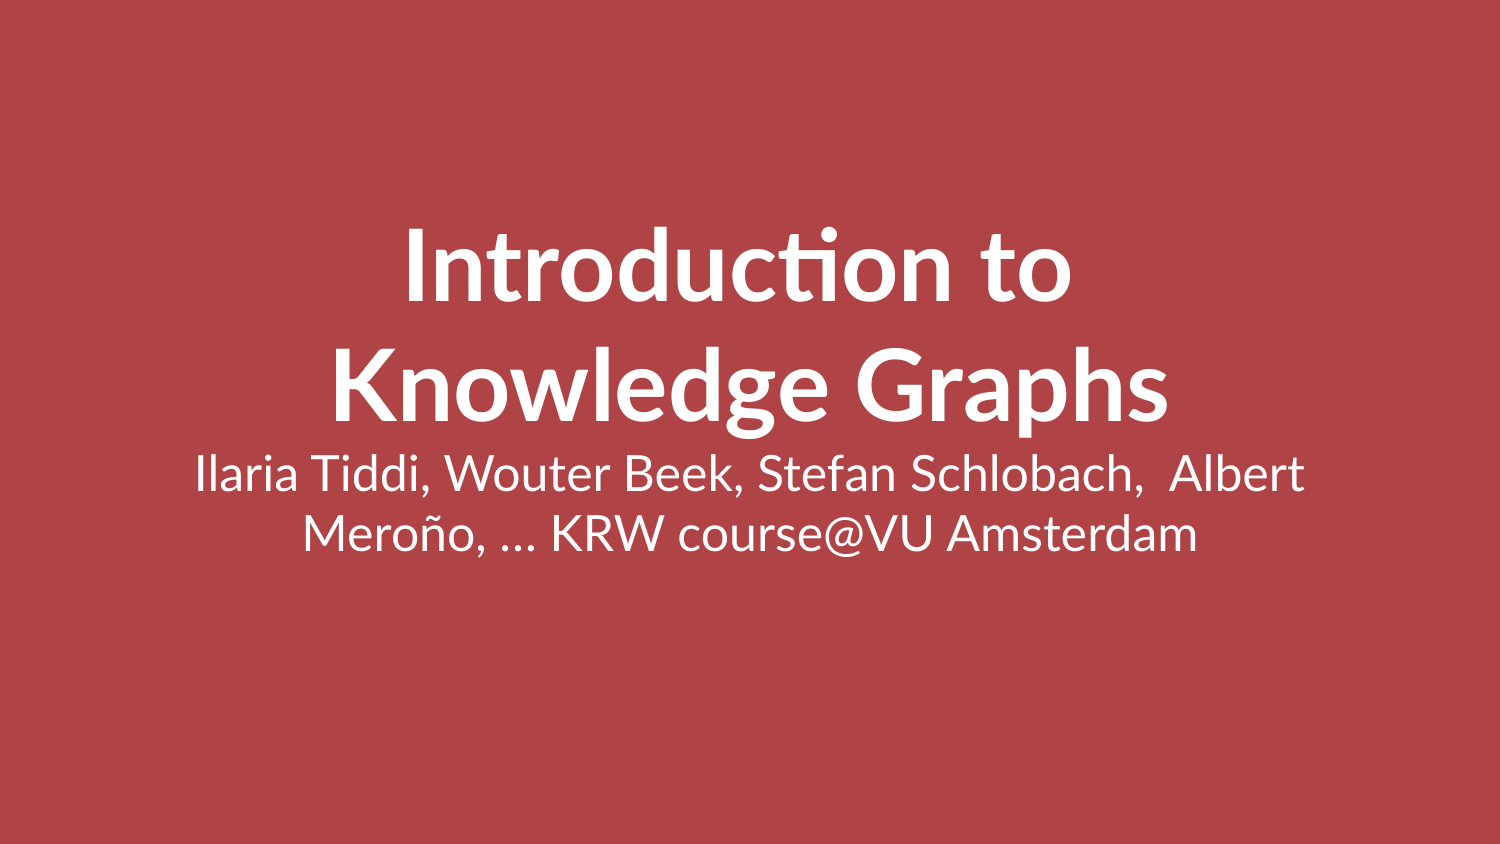

# Introduction to
Knowledge Graphs
Ilaria Tiddi, Wouter Beek, Stefan Schlobach,  Albert Meroño, … KRW course@VU Amsterdam